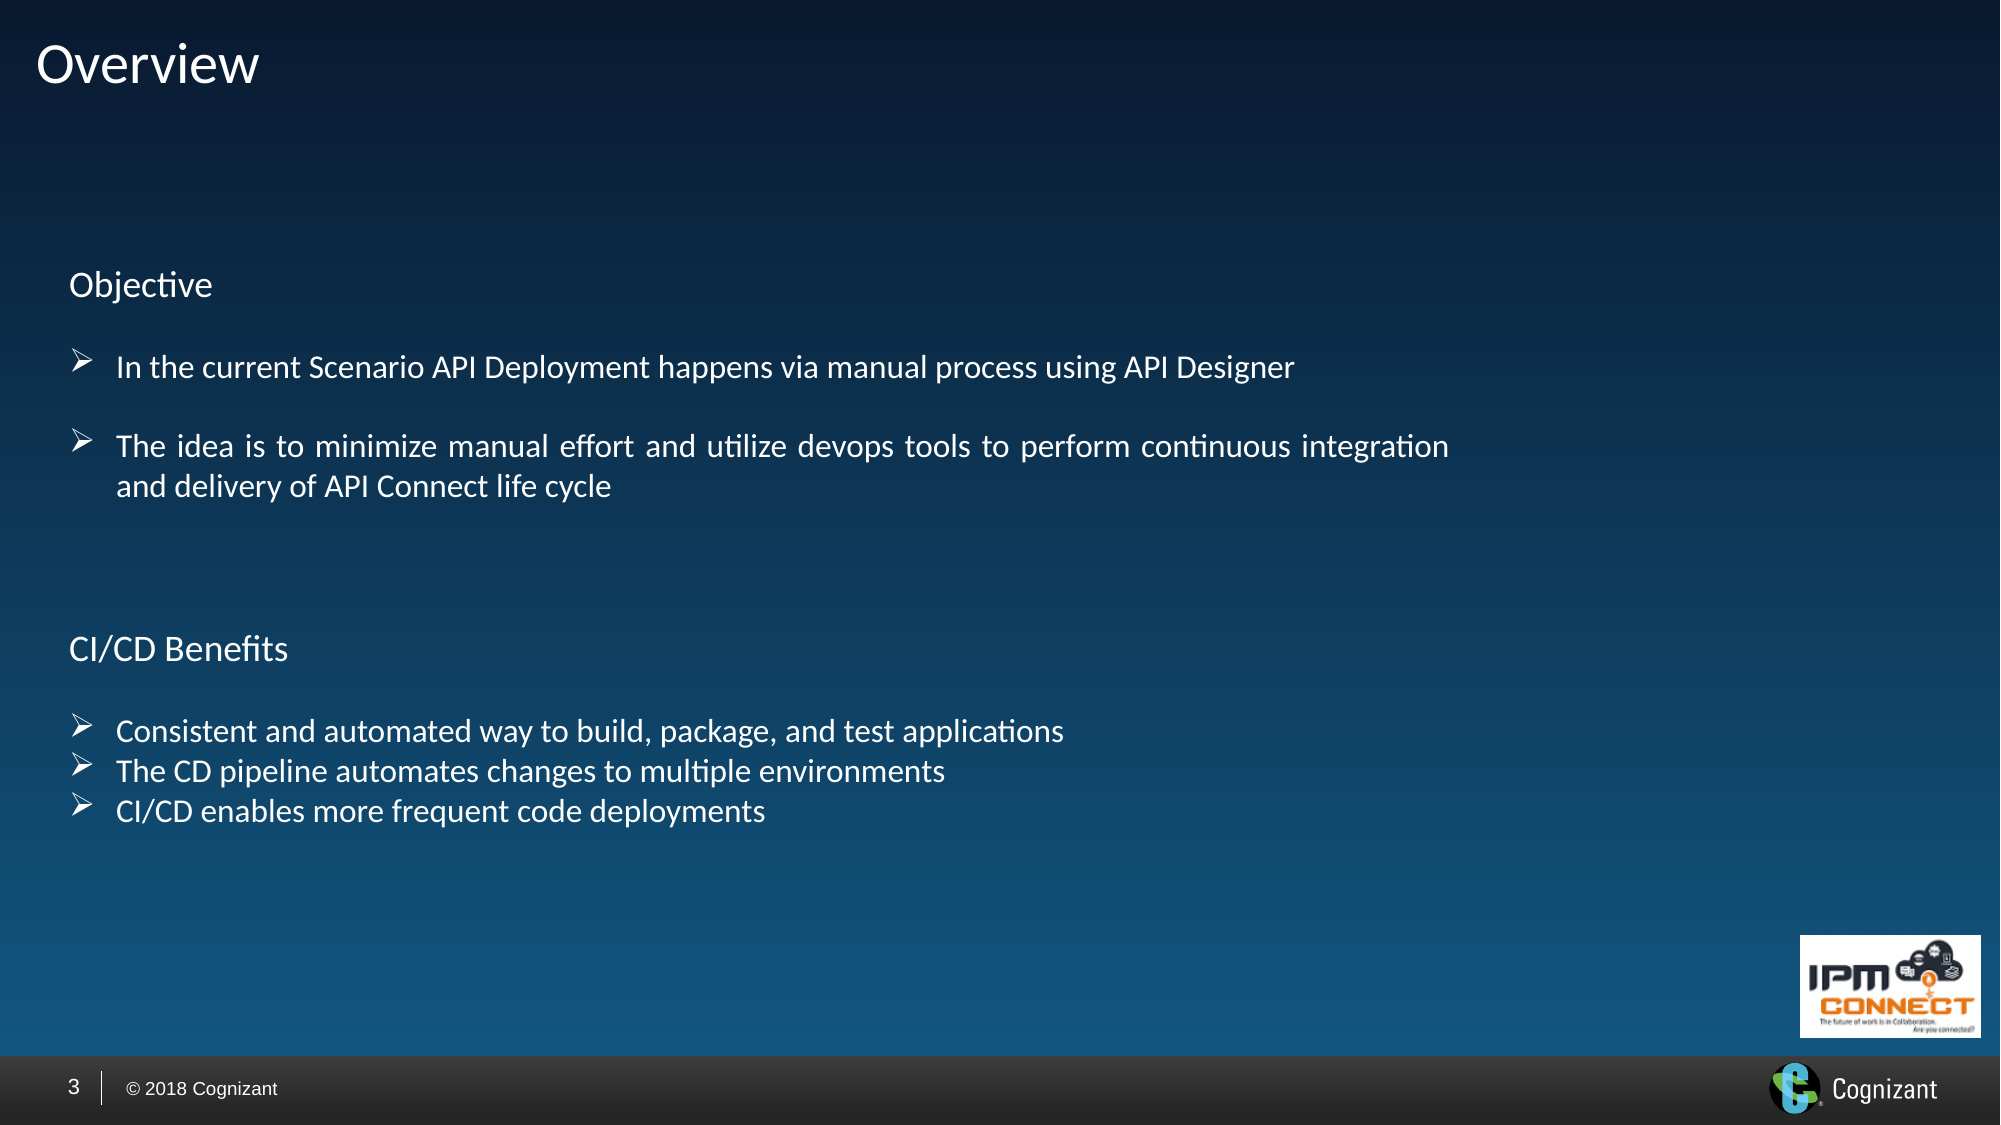

Overview

Objective

In the current Scenario API Deployment happens via manual process using API Designer

The idea is to minimize manual effort and utilize devops tools to perform continuous integration and delivery of API Connect life cycle

CI/CD Benefits

Consistent and automated way to build, package, and test applications
The CD pipeline automates changes to multiple environments
CI/CD enables more frequent code deployments

3